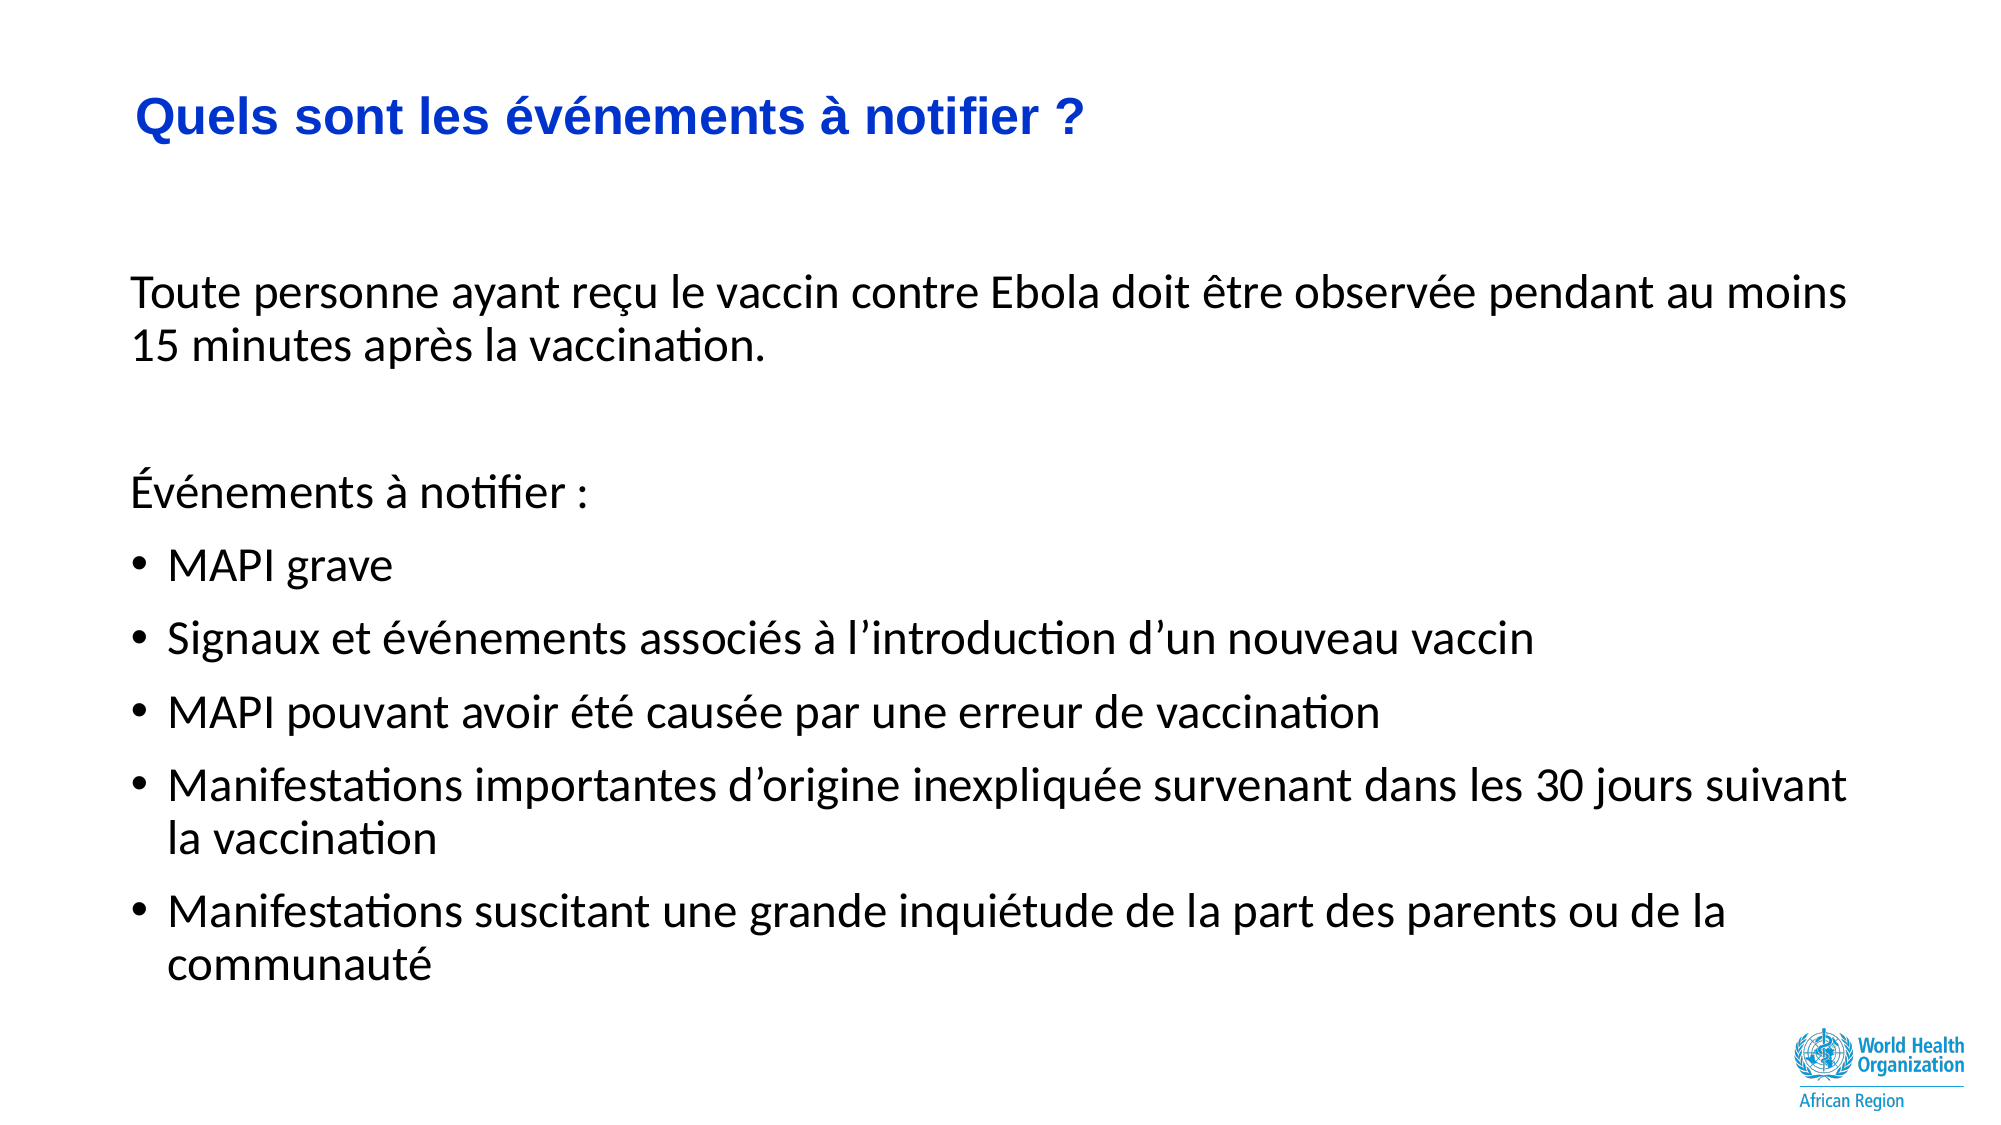

# Quels sont les événements à notifier ?
Toute personne ayant reçu le vaccin contre Ebola doit être observée pendant au moins 15 minutes après la vaccination.

Événements à notifier :
MAPI grave
Signaux et événements associés à l’introduction d’un nouveau vaccin
MAPI pouvant avoir été causée par une erreur de vaccination
Manifestations importantes d’origine inexpliquée survenant dans les 30 jours suivant la vaccination
Manifestations suscitant une grande inquiétude de la part des parents ou de la communauté